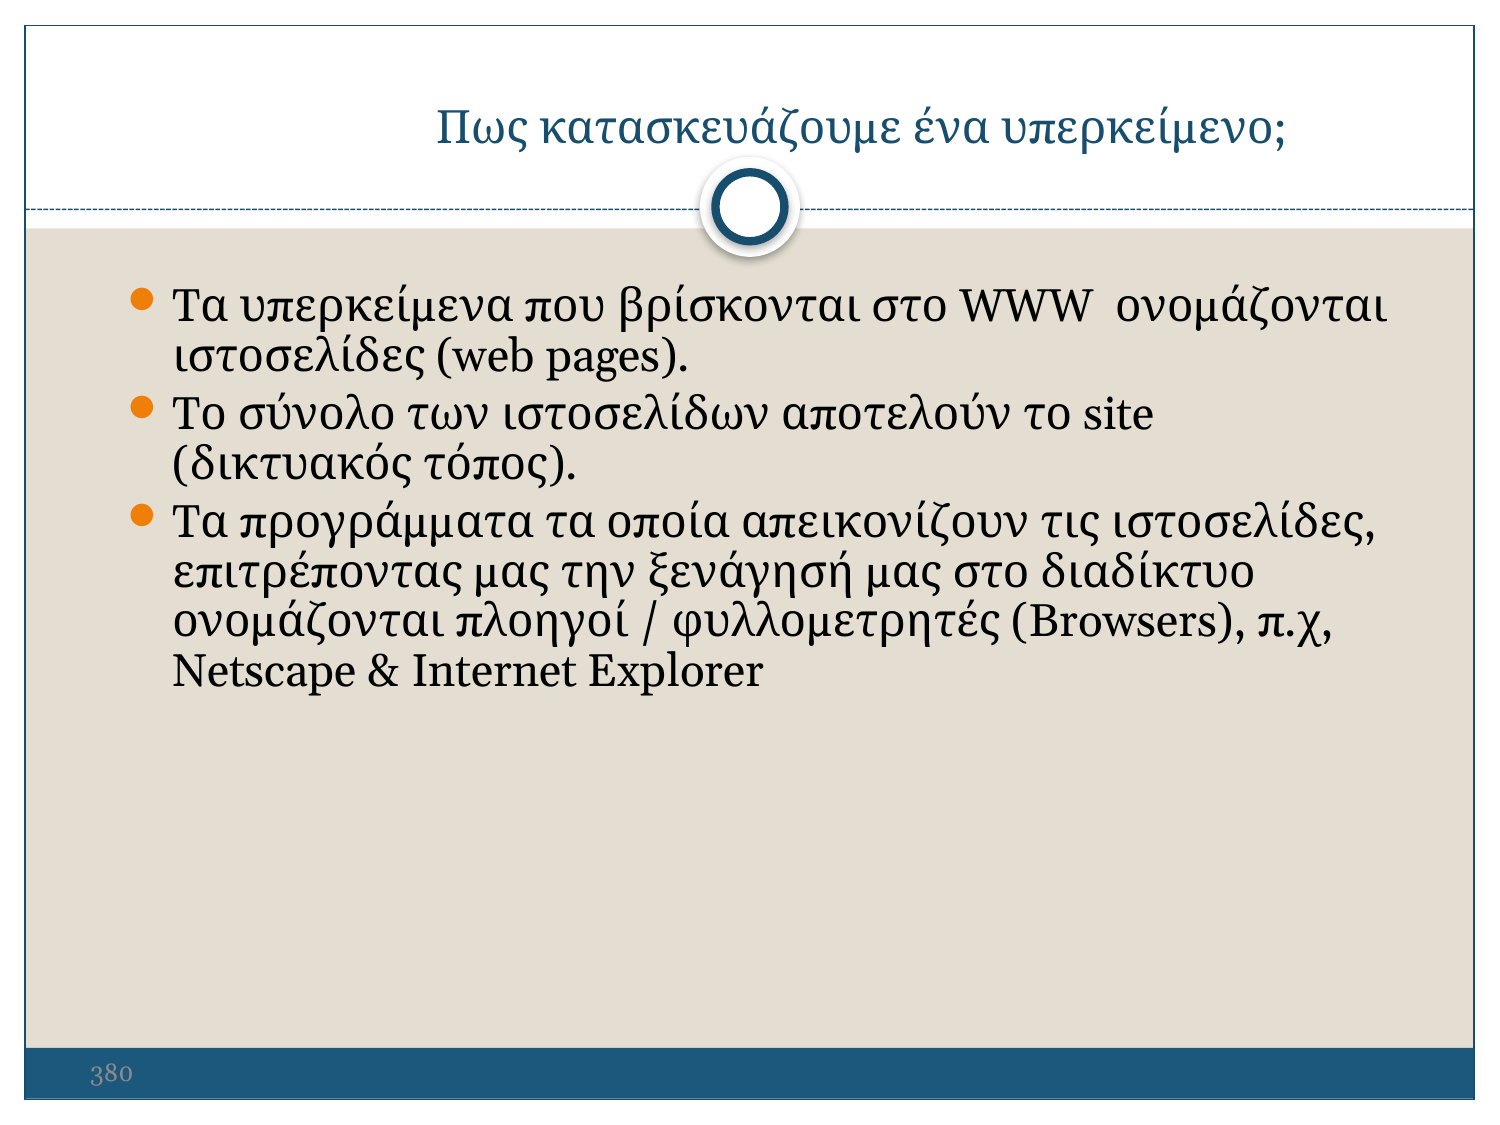

Πως κατασκευάζουμε ένα υπερκείμενο;
Τα υπερκείμενα που βρίσκονται στο WWW  ονομάζονται ιστοσελίδες (web pages).
Το σύνολο των ιστοσελίδων αποτελούν το site (δικτυακός τόπος).
Τα προγράμματα τα οποία απεικονίζουν τις ιστοσελίδες, επιτρέποντας μας την ξενάγησή μας στο διαδίκτυο ονομάζονται πλοηγοί / φυλλομετρητές (Browsers), π.χ, Netscape & Internet Explorer
380